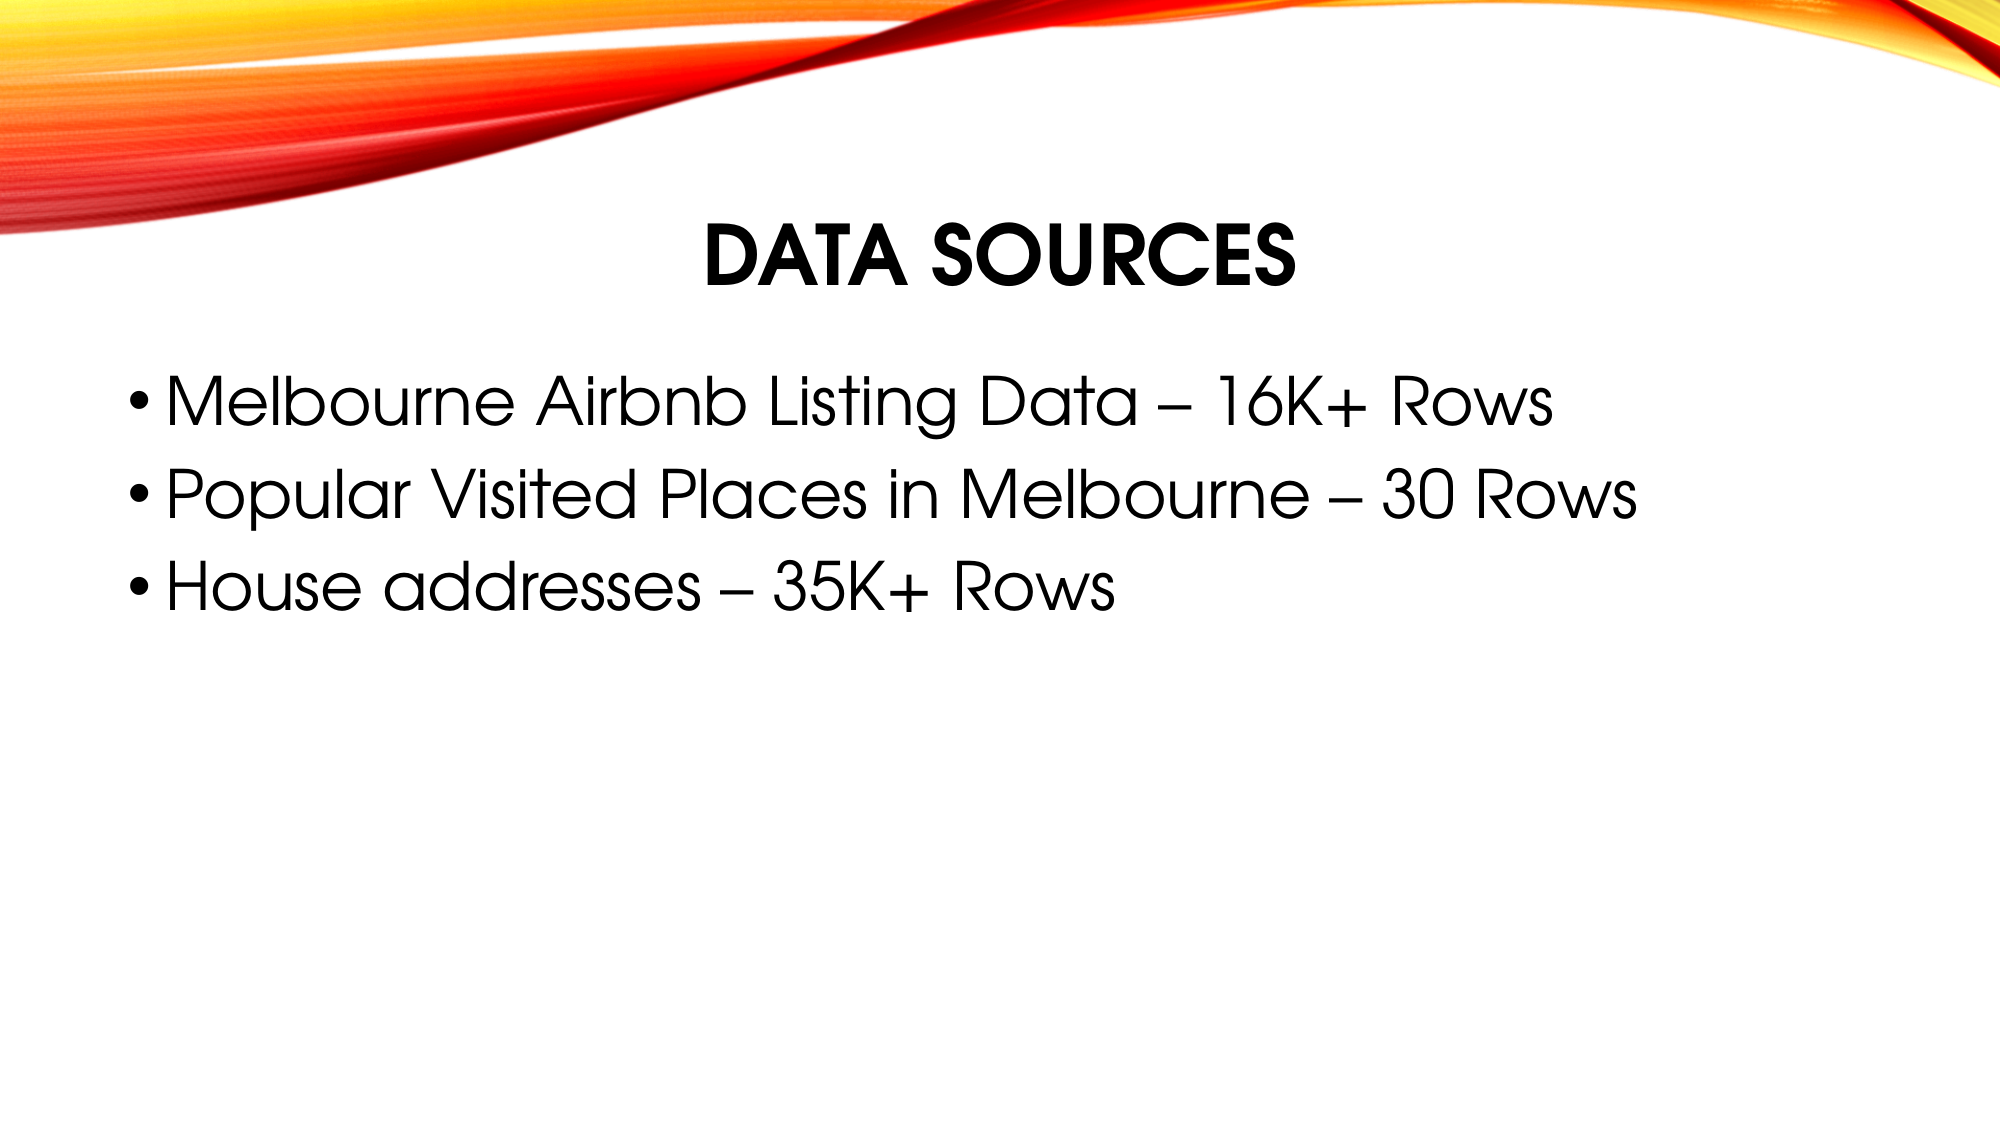

# Data sources
Melbourne Airbnb Listing Data – 16K+ Rows
Popular Visited Places in Melbourne – 30 Rows
House addresses – 35K+ Rows